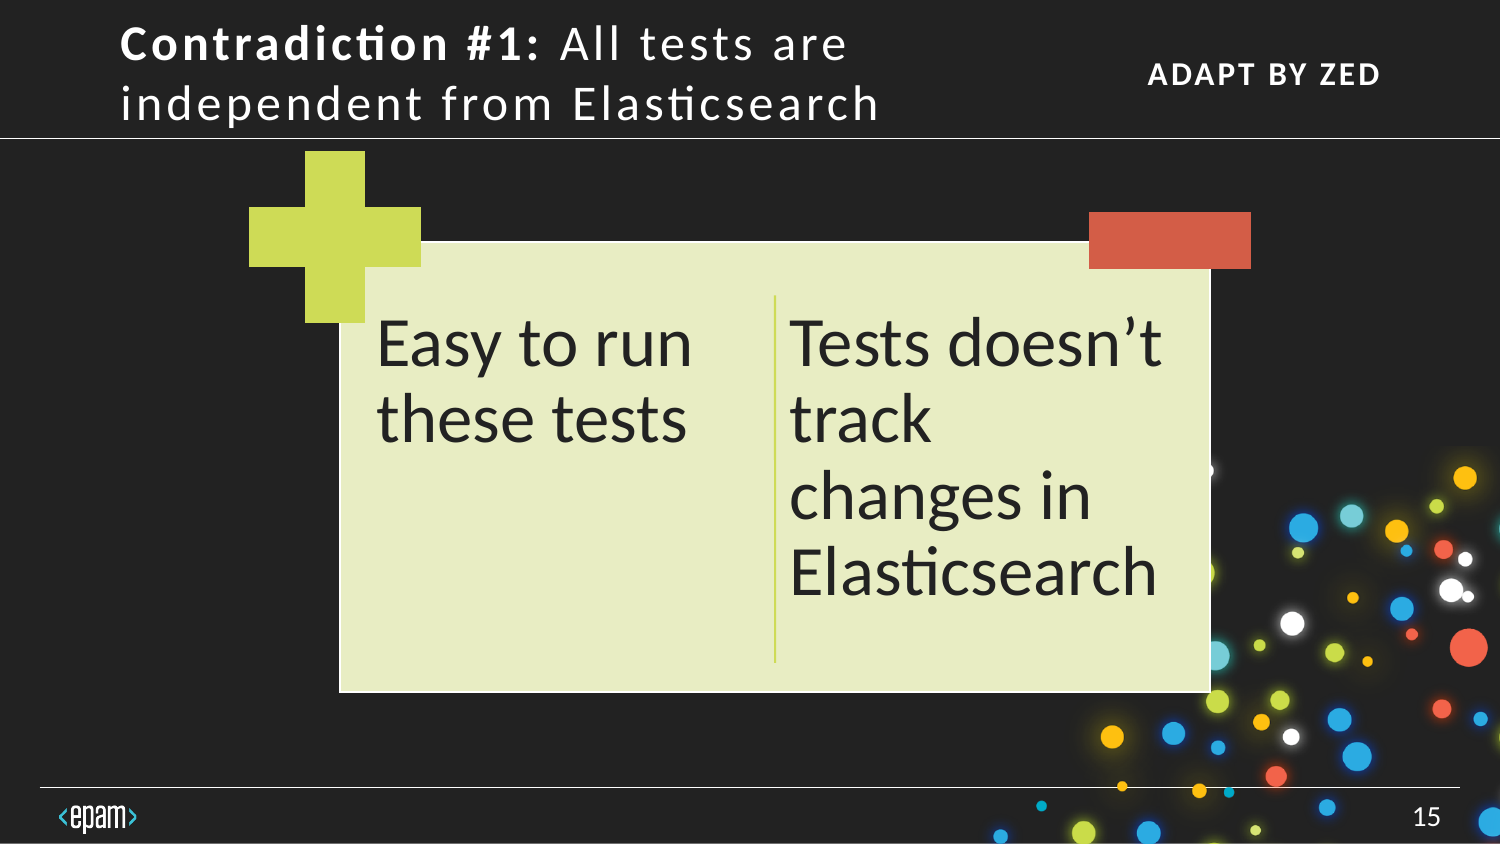

Contradiction #1: All tests are independent from Elasticsearch
Easy to run these tests
Tests doesn’t track changes in Elasticsearch
15